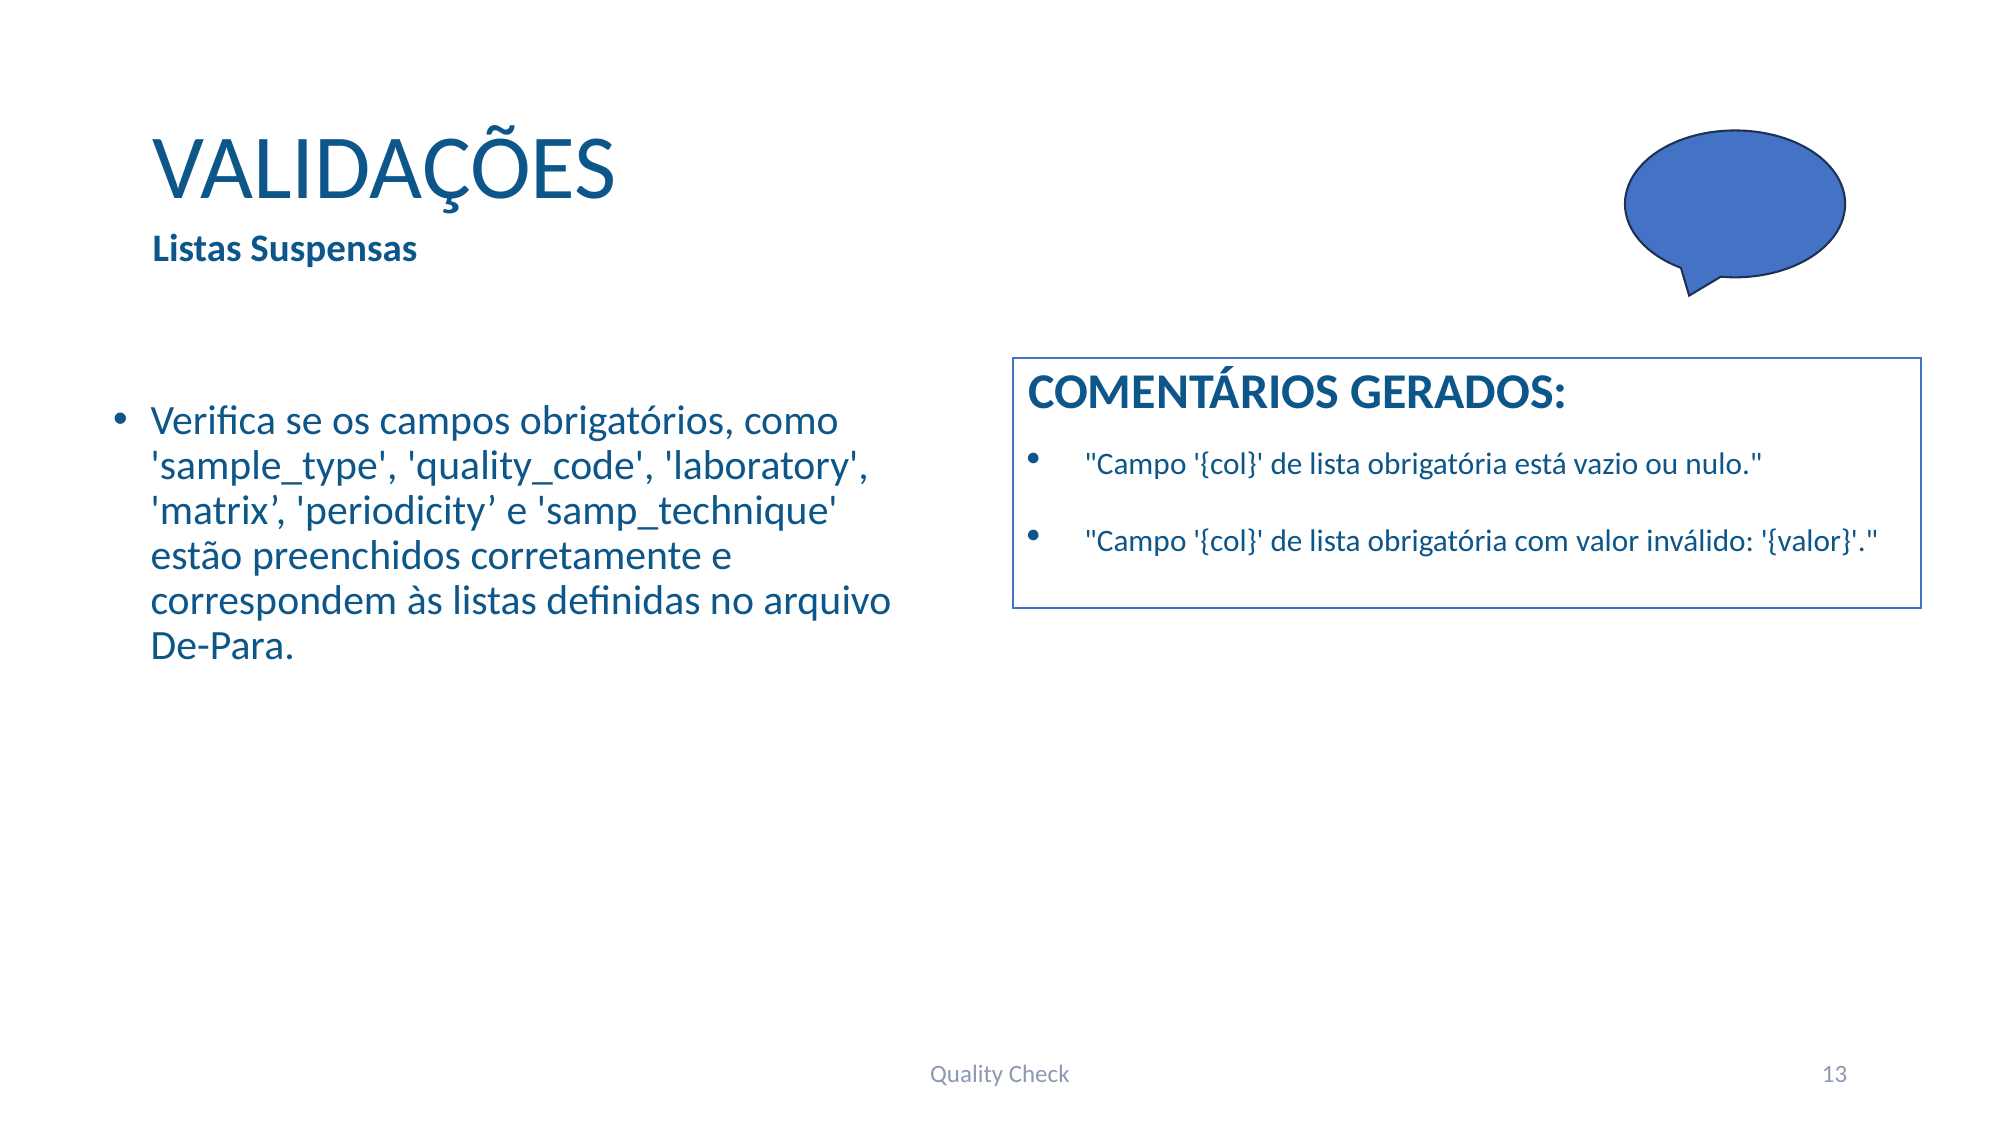

# VALIDAÇÕES

Listas Suspensas
COMENTÁRIOS GERADOS:
"Campo '{col}' de lista obrigatória está vazio ou nulo."
"Campo '{col}' de lista obrigatória com valor inválido: '{valor}'."

Verifica se os campos obrigatórios, como 'sample_type', 'quality_code', 'laboratory', 'matrix’, 'periodicity’ e 'samp_technique' estão preenchidos corretamente e correspondem às listas definidas no arquivo De-Para.

Quality Check
13